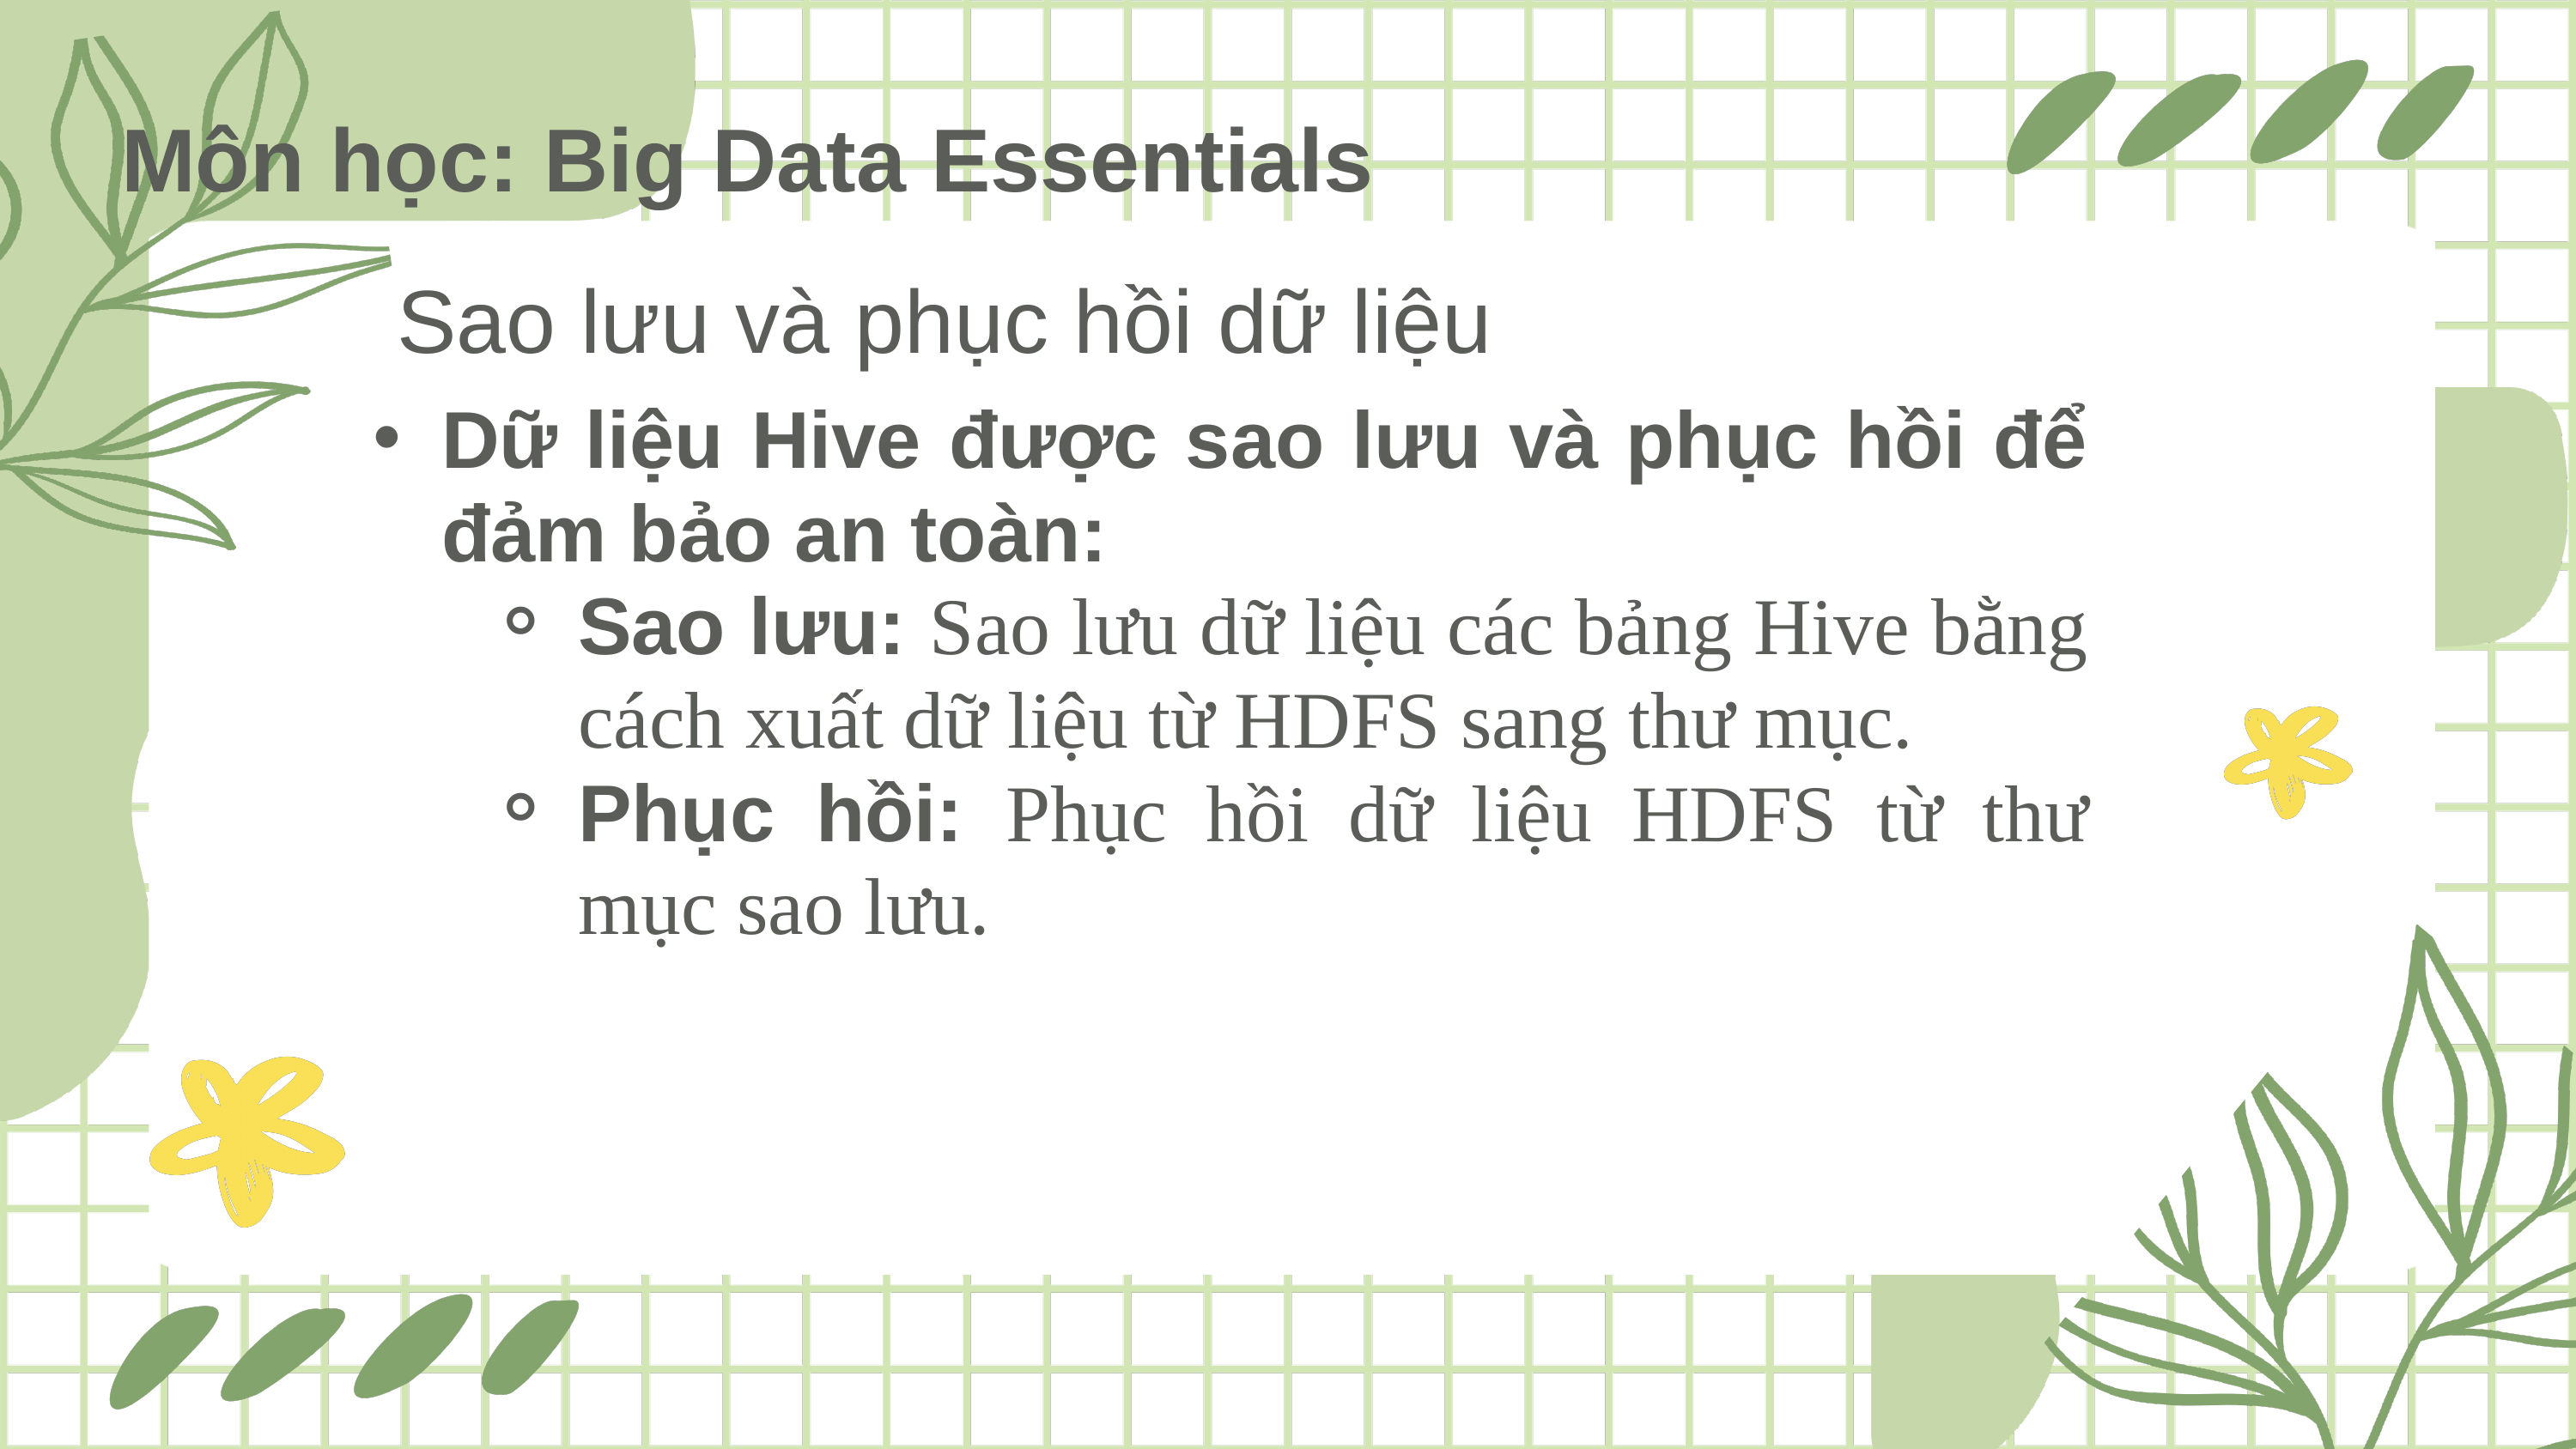

Môn học: Big Data Essentials

Sao lưu và phục hồi dữ liệu

Dữ liệu Hive được sao lưu và phục hồi để đảm bảo an toàn:
Sao lưu: Sao lưu dữ liệu các bảng Hive bằng cách xuất dữ liệu từ HDFS sang thư mục.
Phục hồi: Phục hồi dữ liệu HDFS từ thư mục sao lưu.